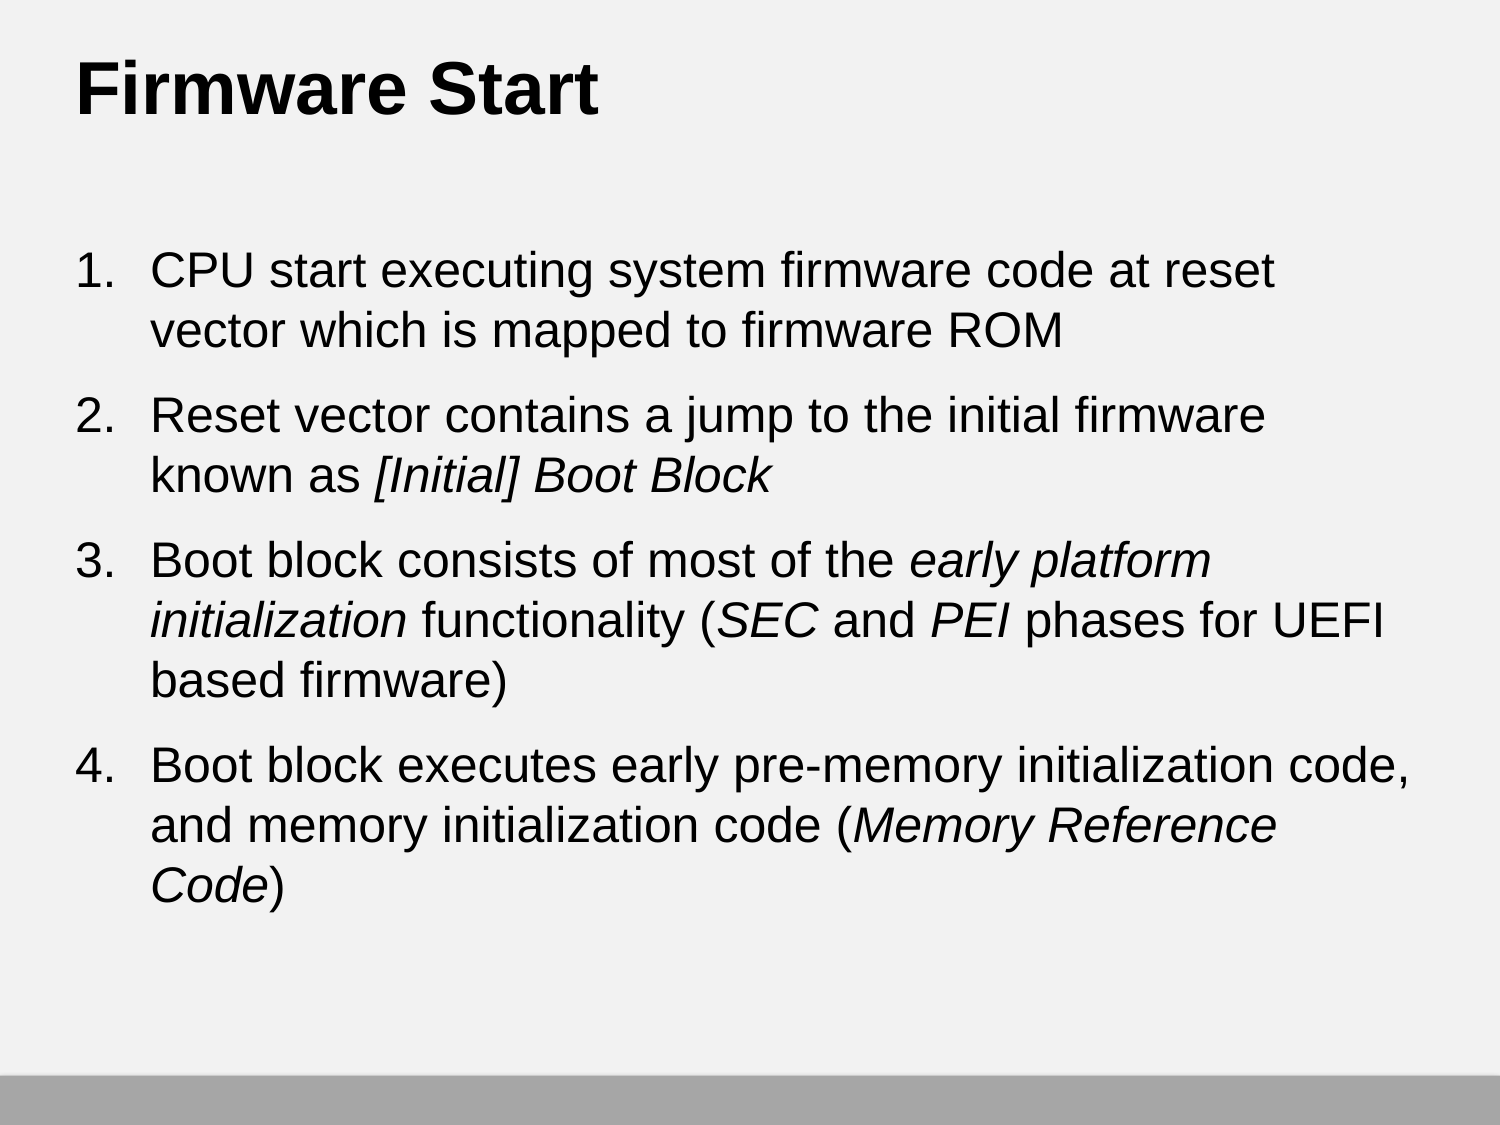

# Firmware Start
CPU start executing system firmware code at reset vector which is mapped to firmware ROM
Reset vector contains a jump to the initial firmware known as [Initial] Boot Block
Boot block consists of most of the early platform initialization functionality (SEC and PEI phases for UEFI based firmware)
Boot block executes early pre-memory initialization code, and memory initialization code (Memory Reference Code)